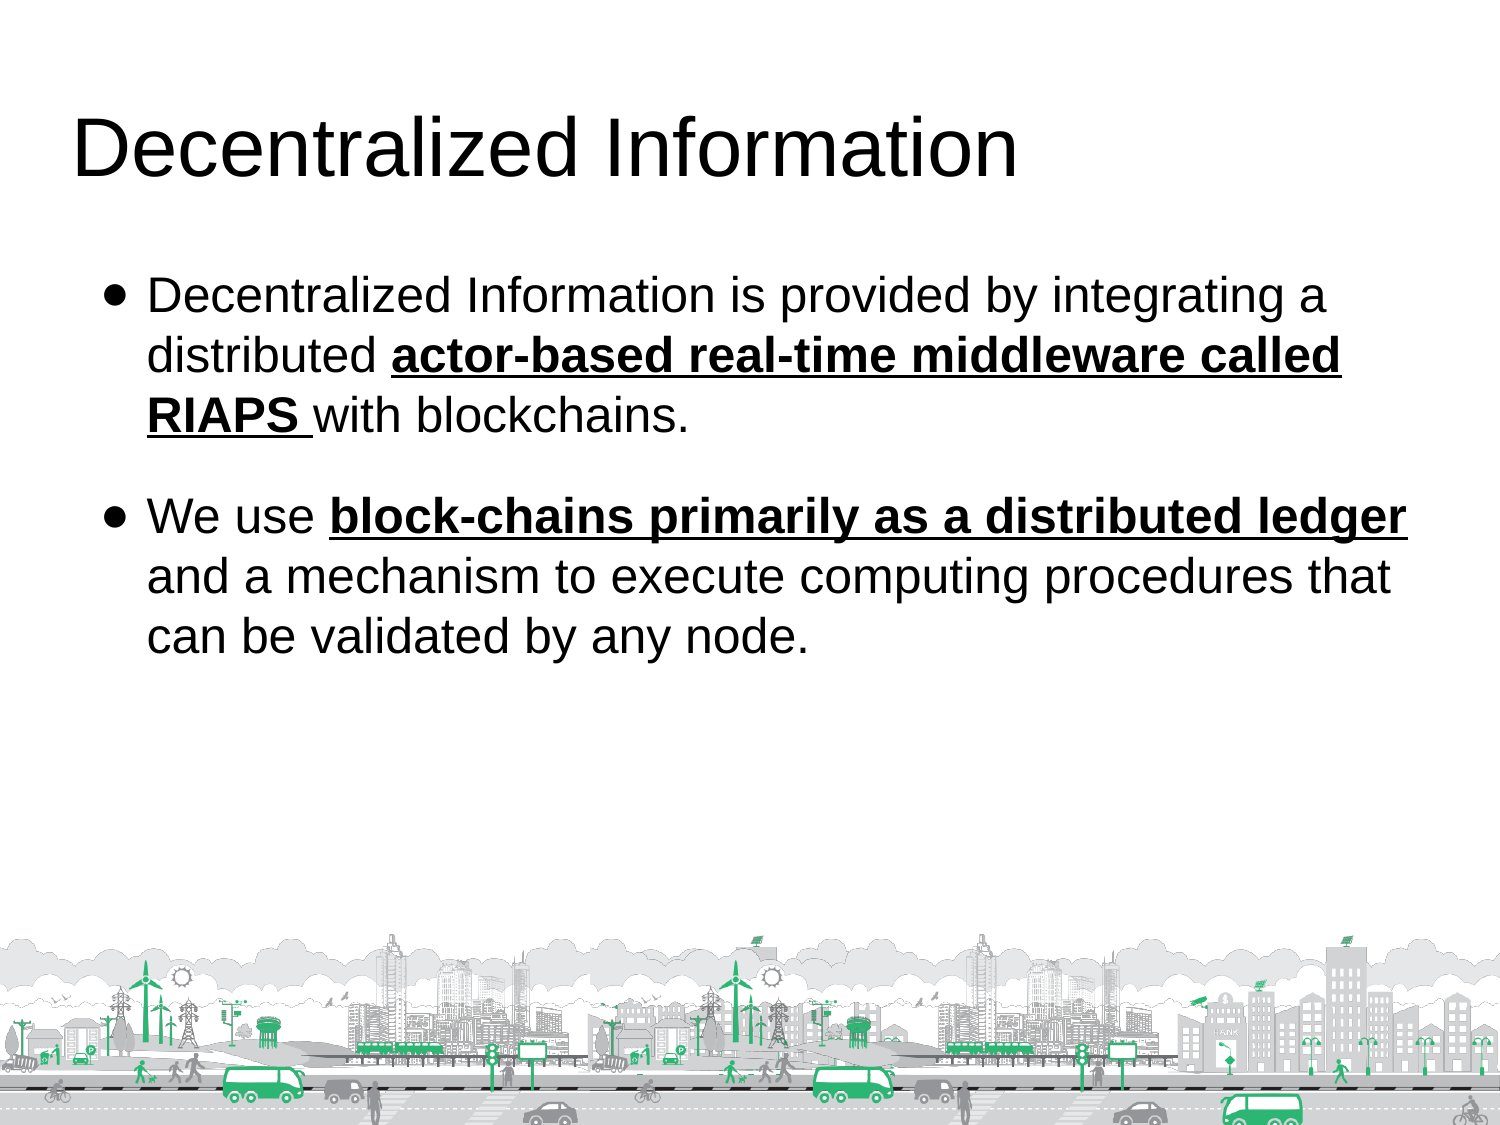

# Decentralized Information
Decentralized Information is provided by integrating a distributed actor-based real-time middleware called RIAPS with blockchains.
We use block-chains primarily as a distributed ledger and a mechanism to execute computing procedures that can be validated by any node.